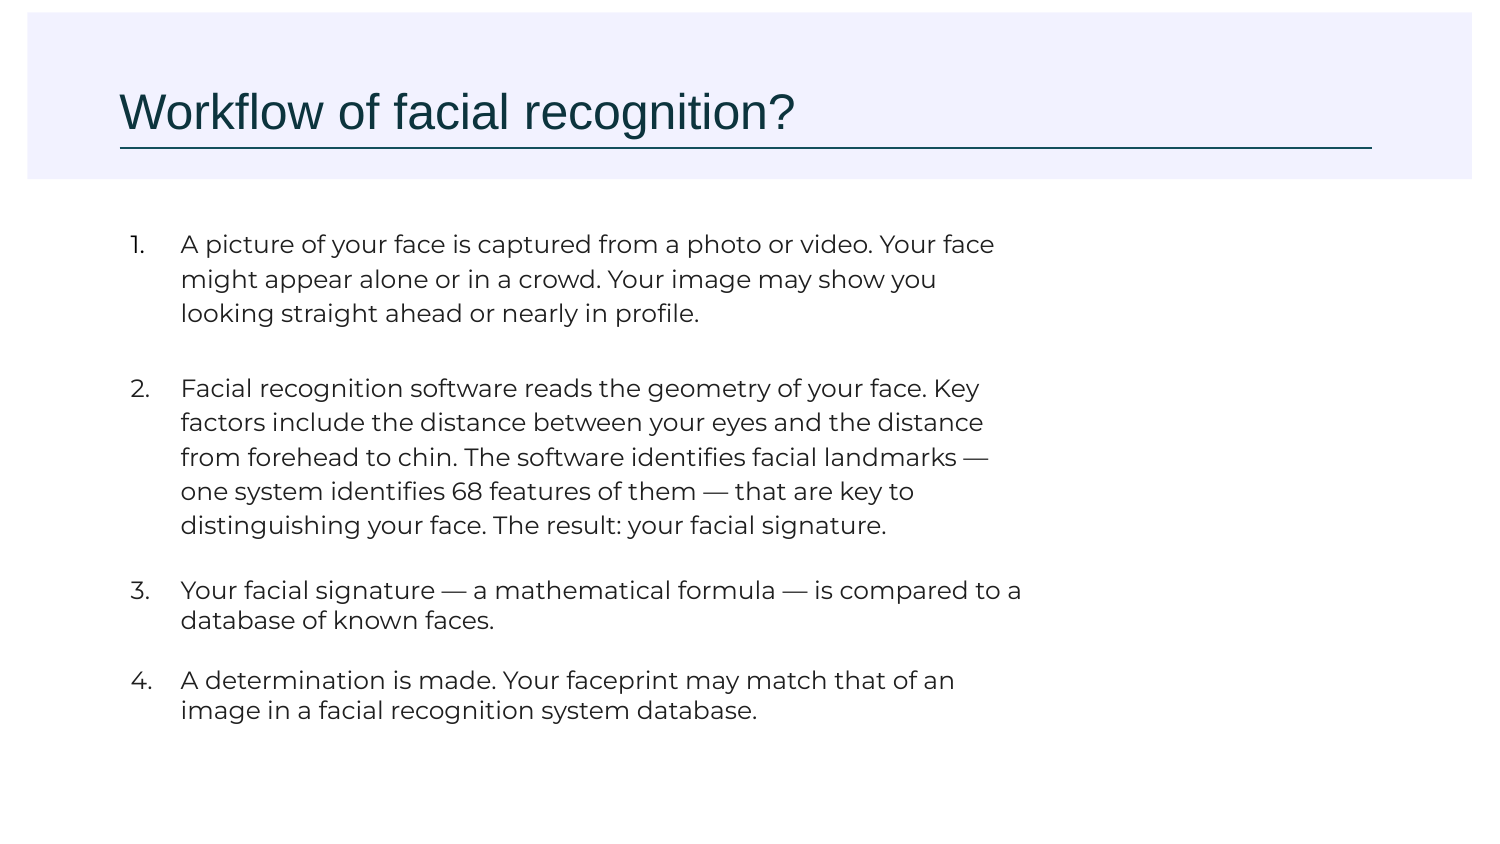

Workflow of facial recognition?
A picture of your face is captured from a photo or video. Your face might appear alone or in a crowd. Your image may show you looking straight ahead or nearly in profile.

Facial recognition software reads the geometry of your face. Key factors include the distance between your eyes and the distance from forehead to chin. The software identifies facial landmarks — one system identifies 68 features of them — that are key to distinguishing your face. The result: your facial signature.

Your facial signature — a mathematical formula — is compared to a database of known faces.

A determination is made. Your faceprint may match that of an image in a facial recognition system database.